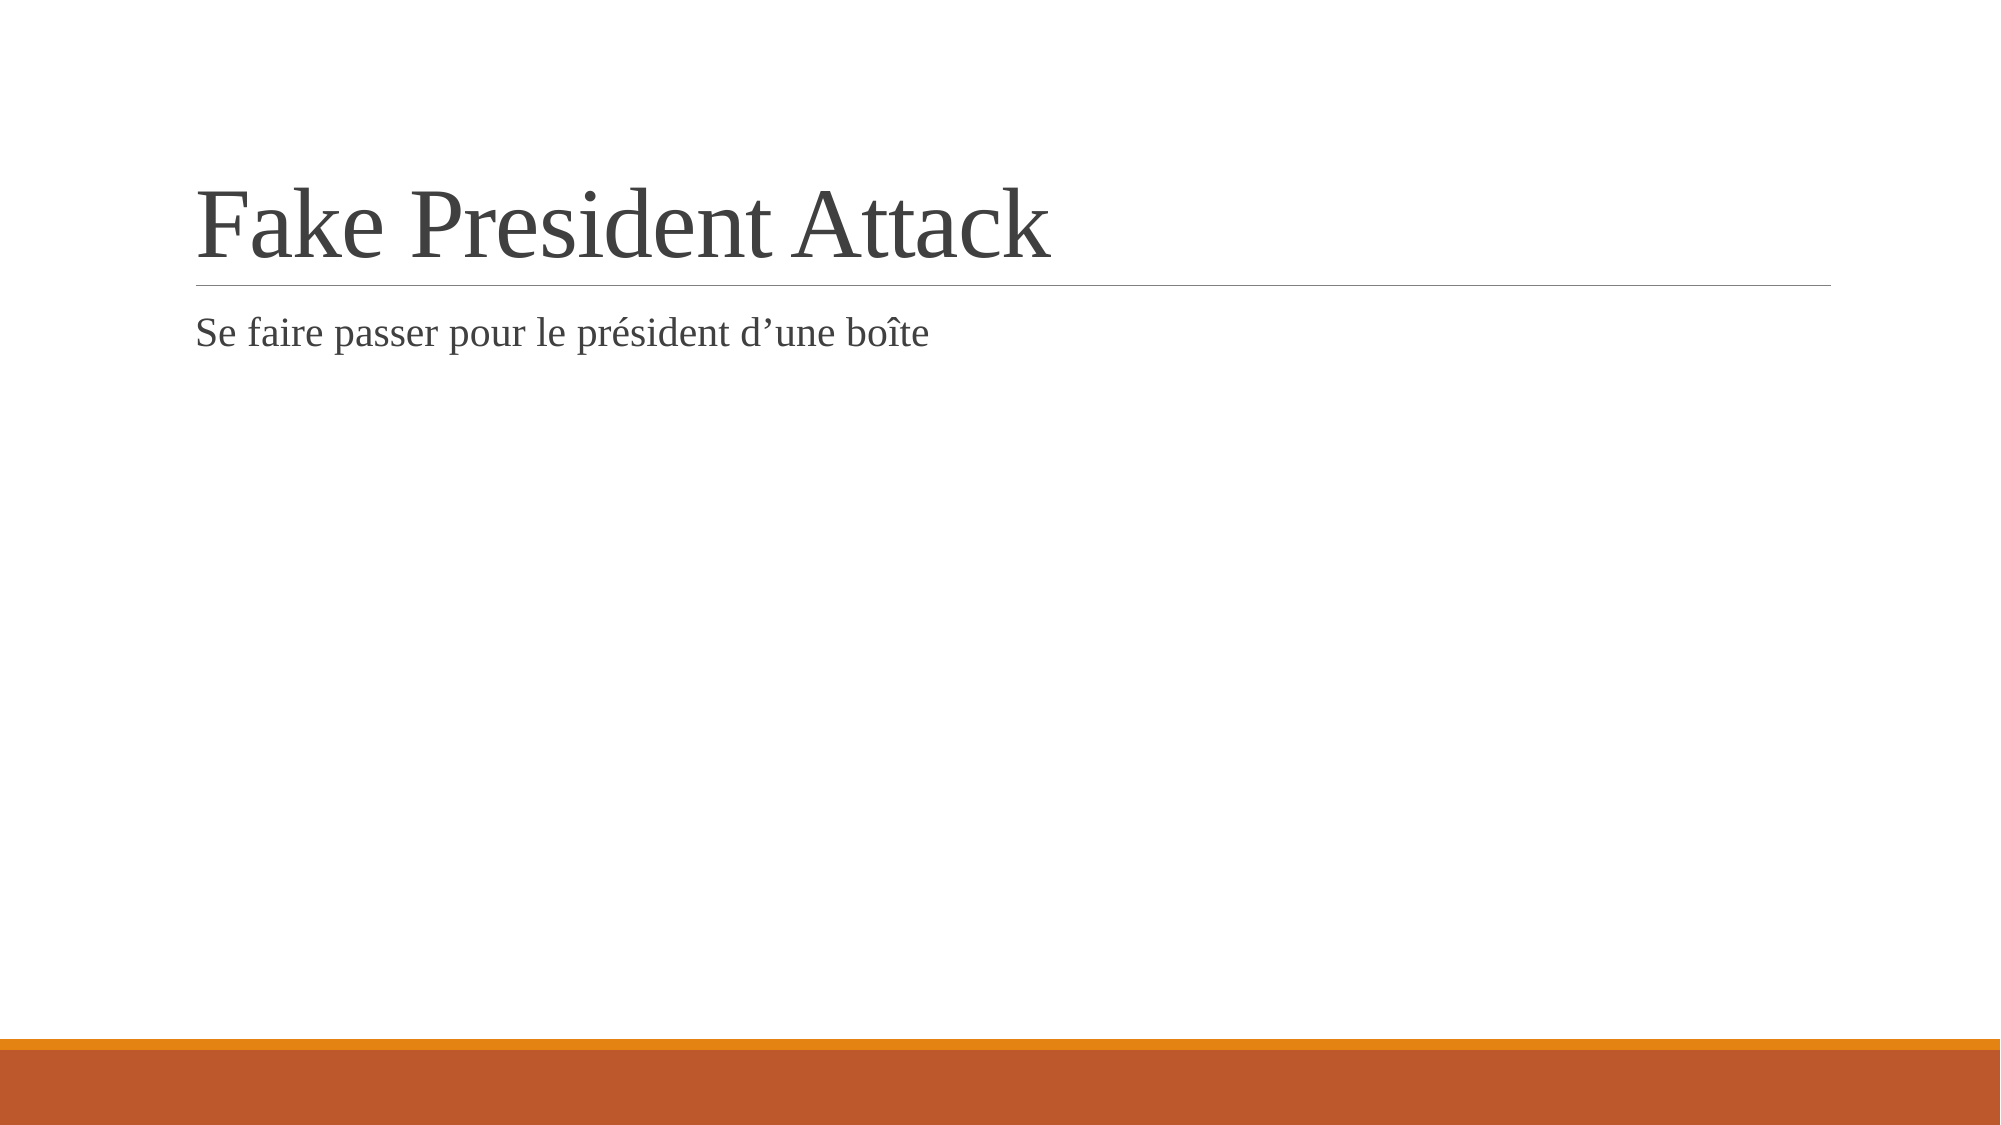

# Fake President Attack
Se faire passer pour le président d’une boîte